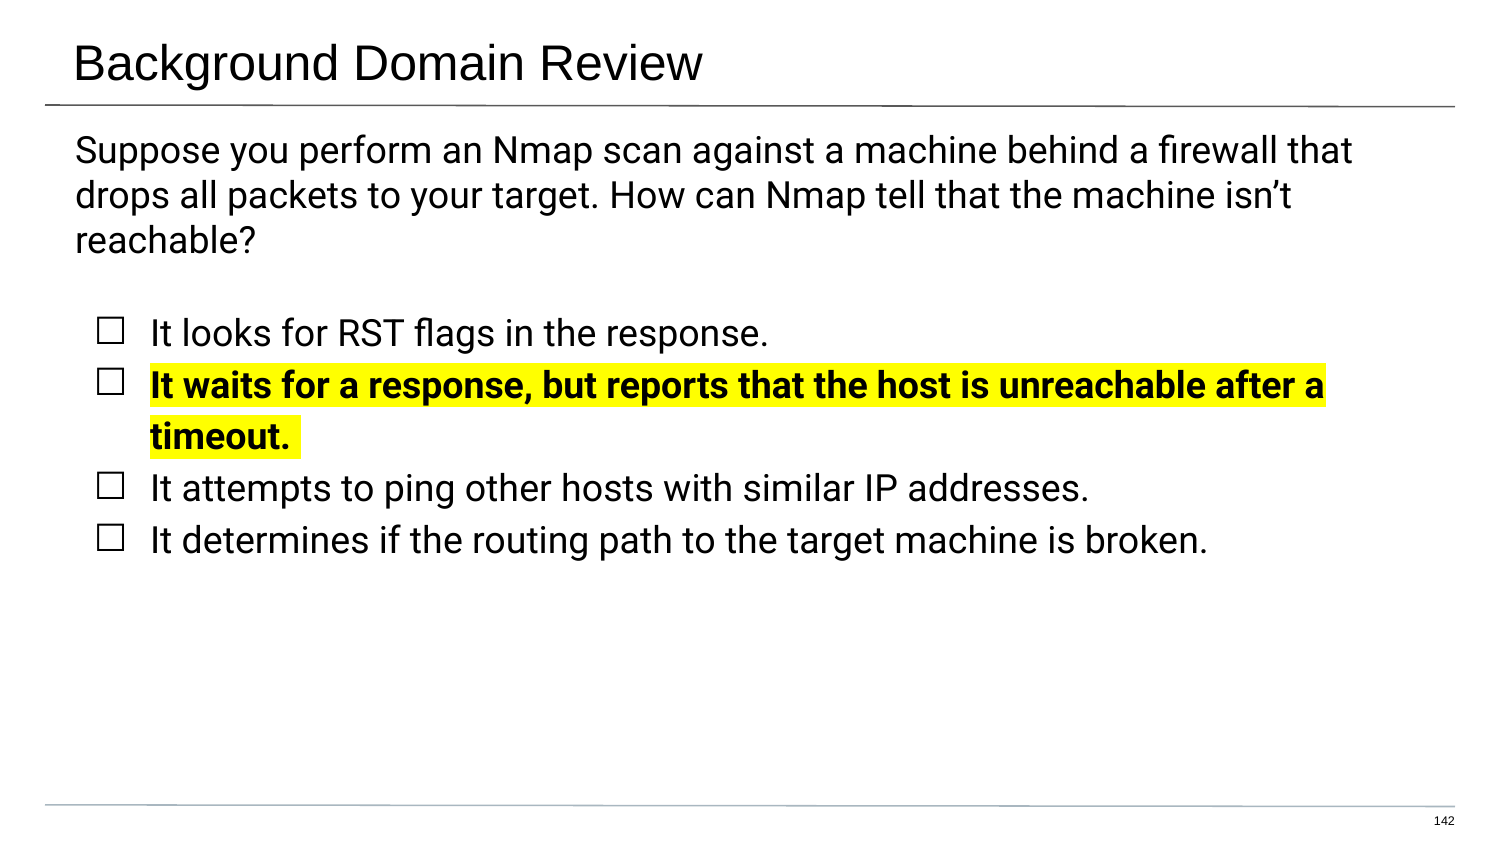

# Background Domain Review
Suppose you perform an Nmap scan against a machine behind a firewall that drops all packets to your target. How can Nmap tell that the machine isn’t reachable?
It looks for RST flags in the response.
It waits for a response, but reports that the host is unreachable after a timeout.
It attempts to ping other hosts with similar IP addresses.
It determines if the routing path to the target machine is broken.

142